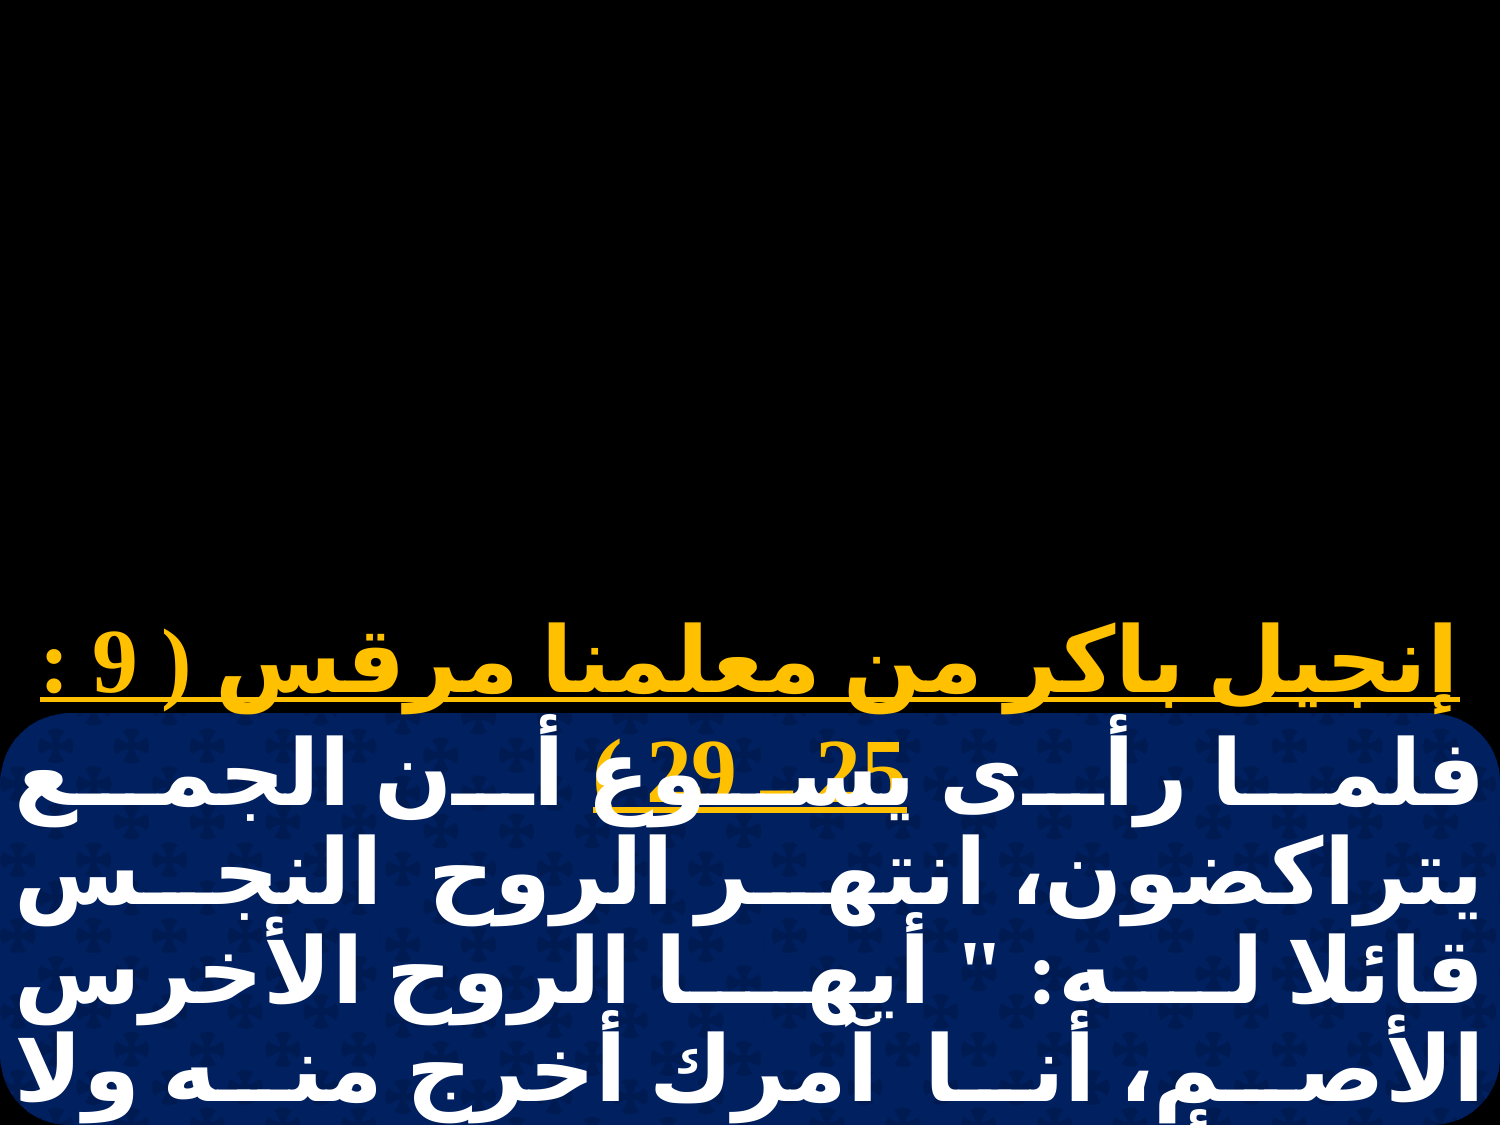

إنجيل باكر من معلمنا مرقس ( 9 : 25 ـ 29 )
فلما رأى يسوع أن الجمع يتراكضون، انتهر الروح  النجس قائلا له: " أيها الروح الأخرس الأصم، أنا  آمرك أخرج منه ولا تدخله أيضا! " فصرخ  وصرعه كثيرا وخرج فصار كميت، حتى قال